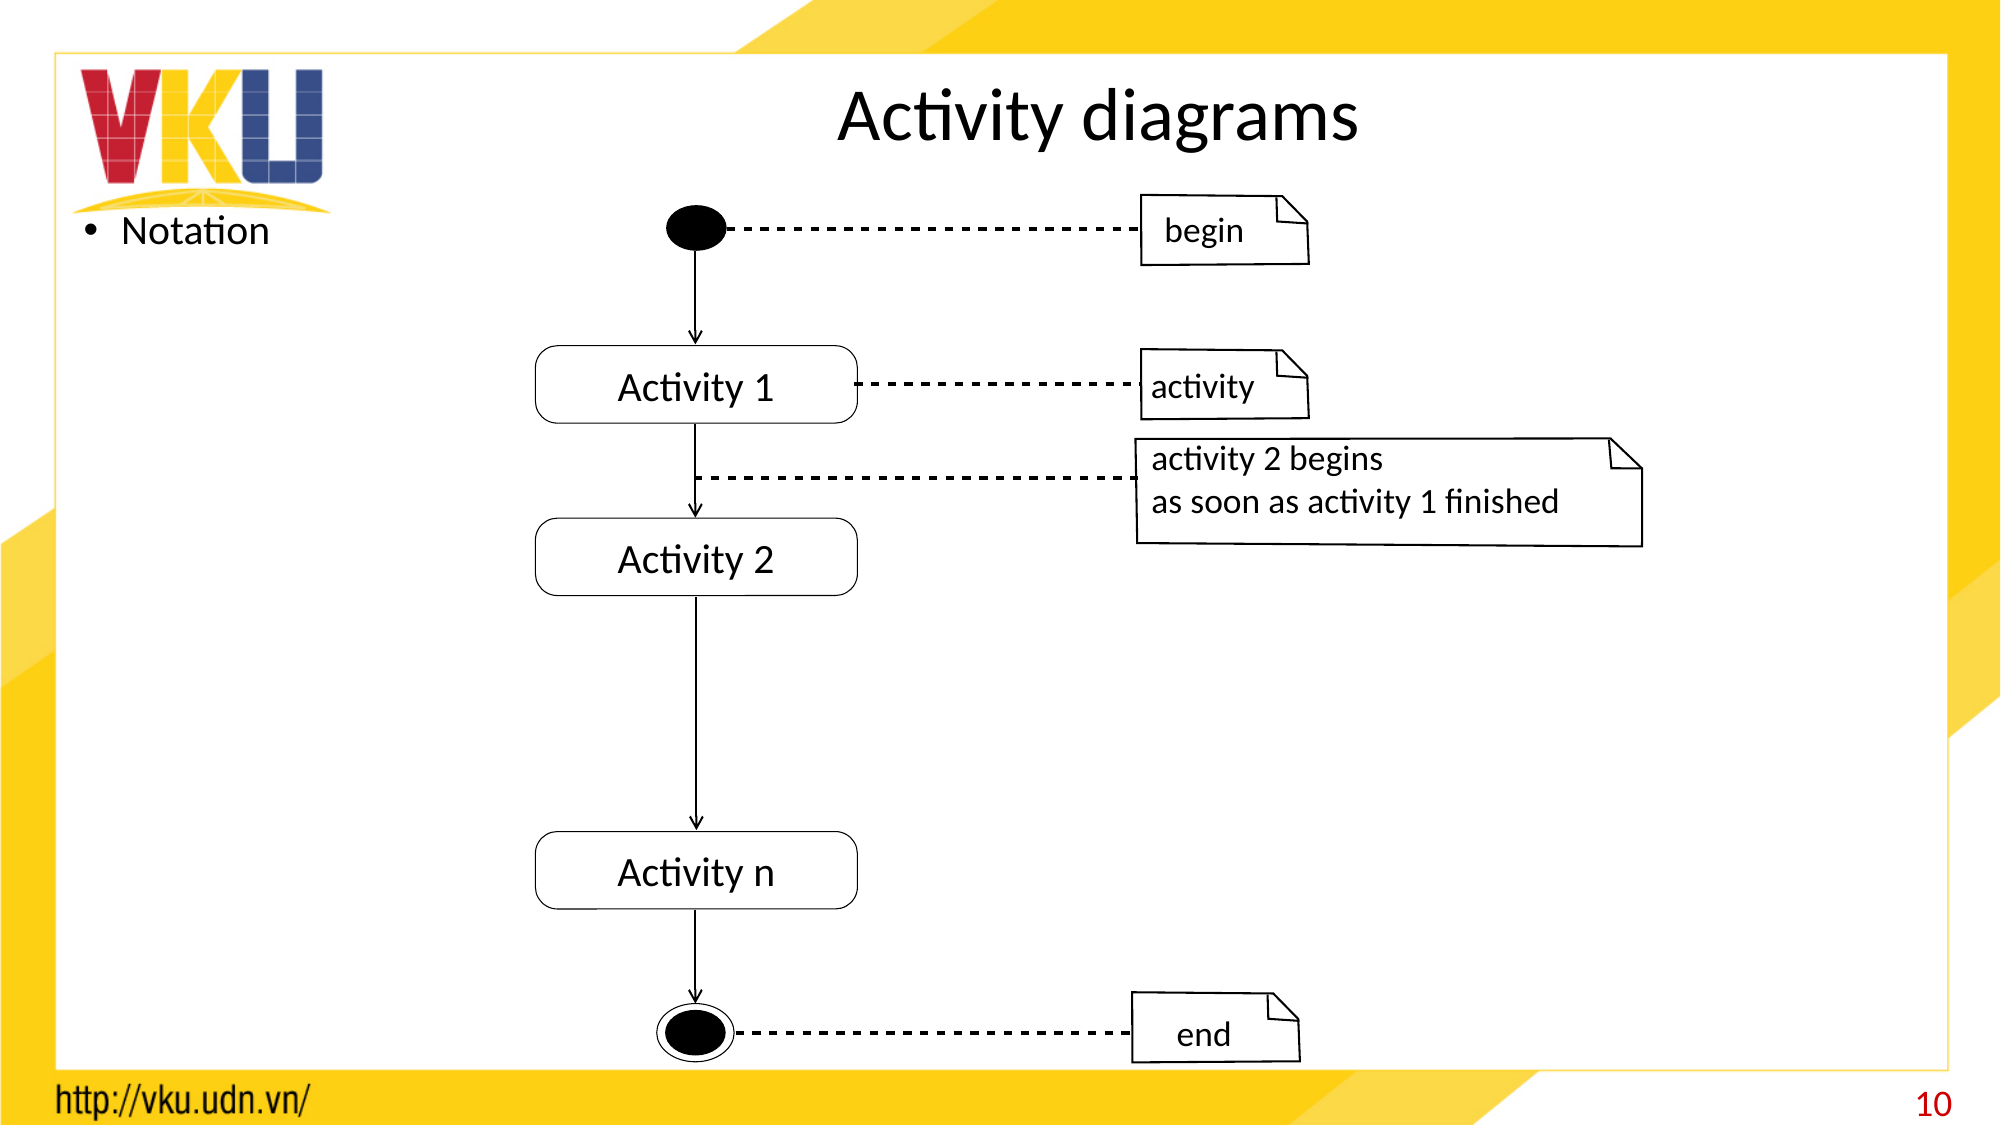

# Activity diagrams

begin

Activity 1

activity

activity 2 begins
as soon as activity 1 finished

Activity 2

Activity n

end

Notation
10